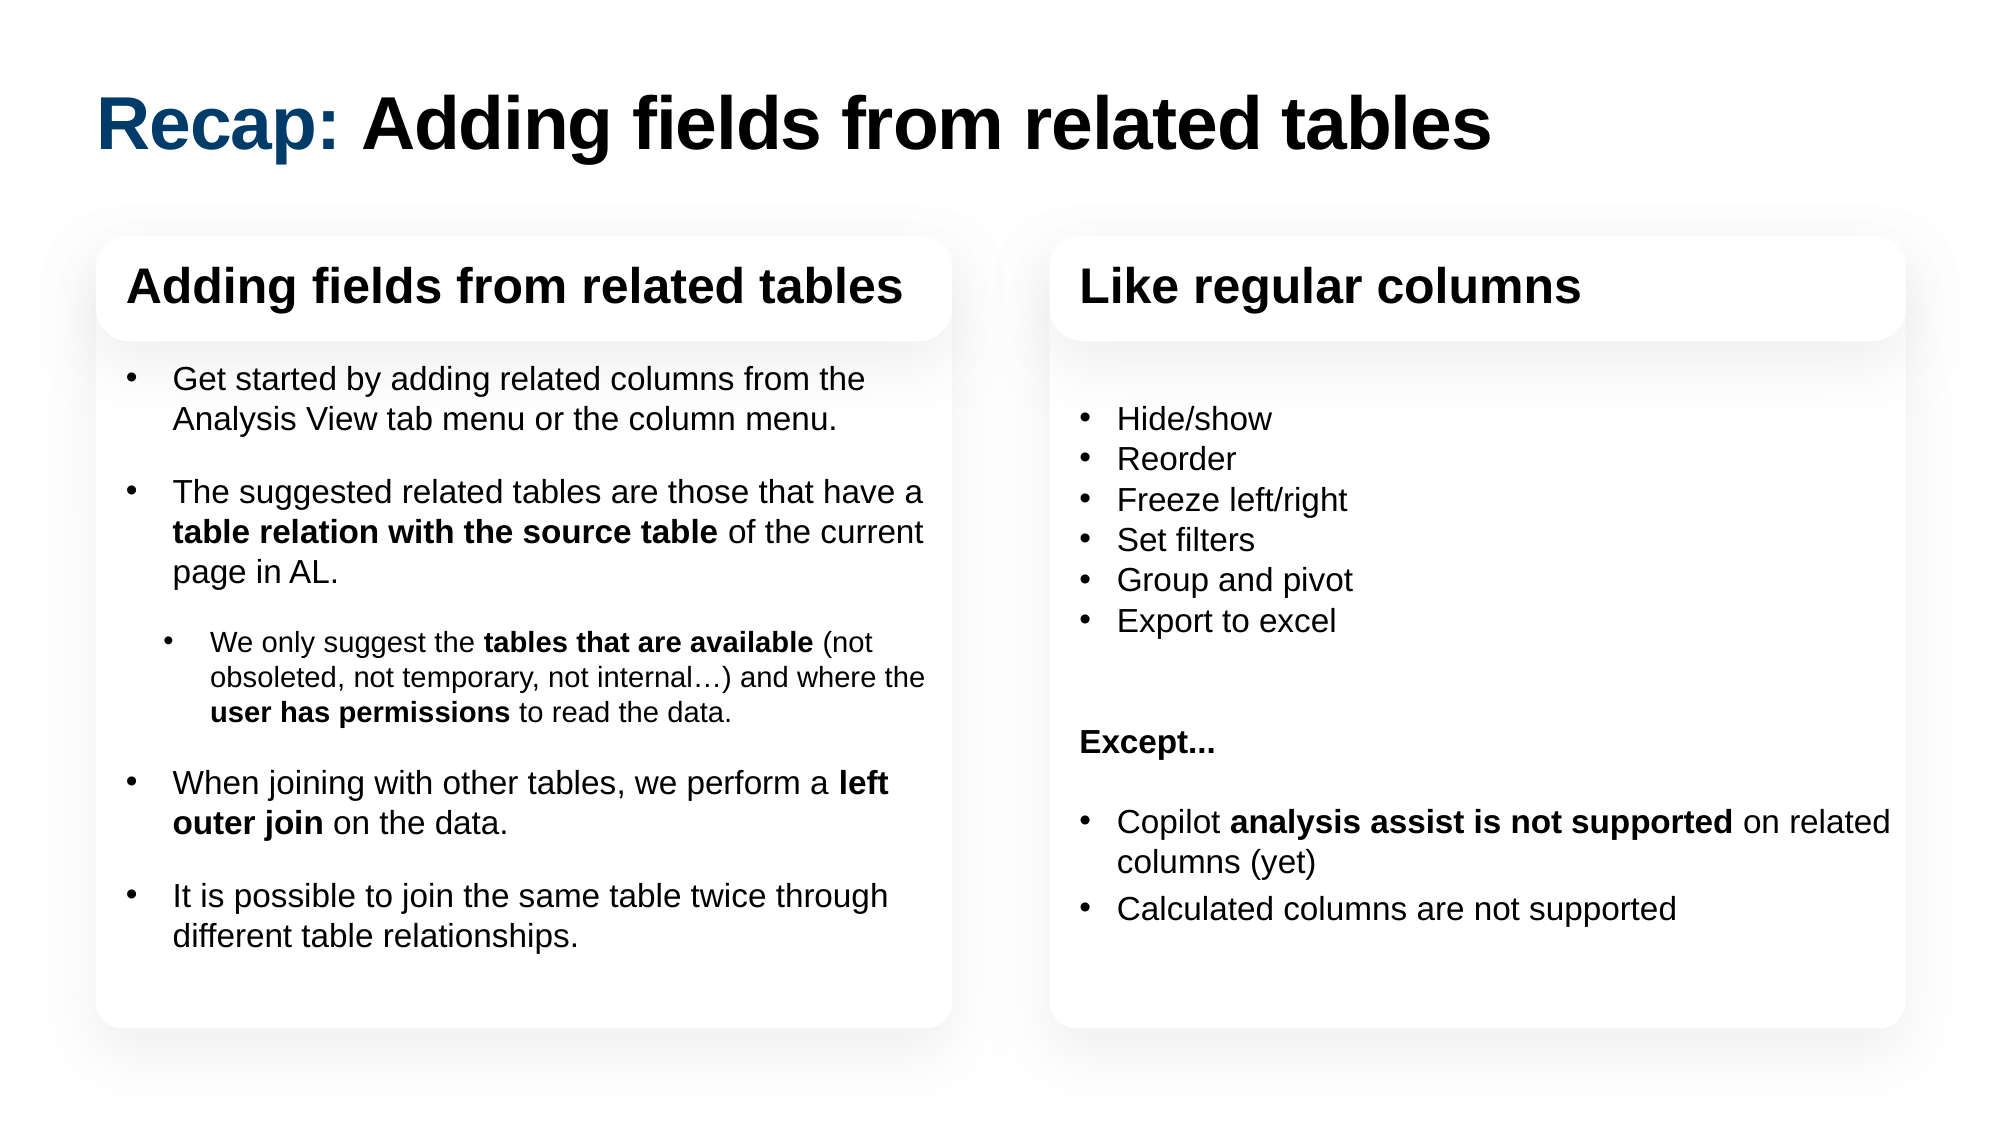

# Recap: Adding fields from related tables
Adding fields from related tables

Like regular columns

Get started by adding related columns from the Analysis View tab menu or the column menu.
The suggested related tables are those that have a table relation with the source table of the current page in AL.
We only suggest the tables that are available (not obsoleted, not temporary, not internal…) and where the user has permissions to read the data.
When joining with other tables, we perform a left outer join on the data.
It is possible to join the same table twice through different table relationships.

Hide/show
Reorder
Freeze left/right
Set filters
Group and pivot
Export to excel

Except...

Copilot analysis assist is not supported on related columns (yet)
Calculated columns are not supported